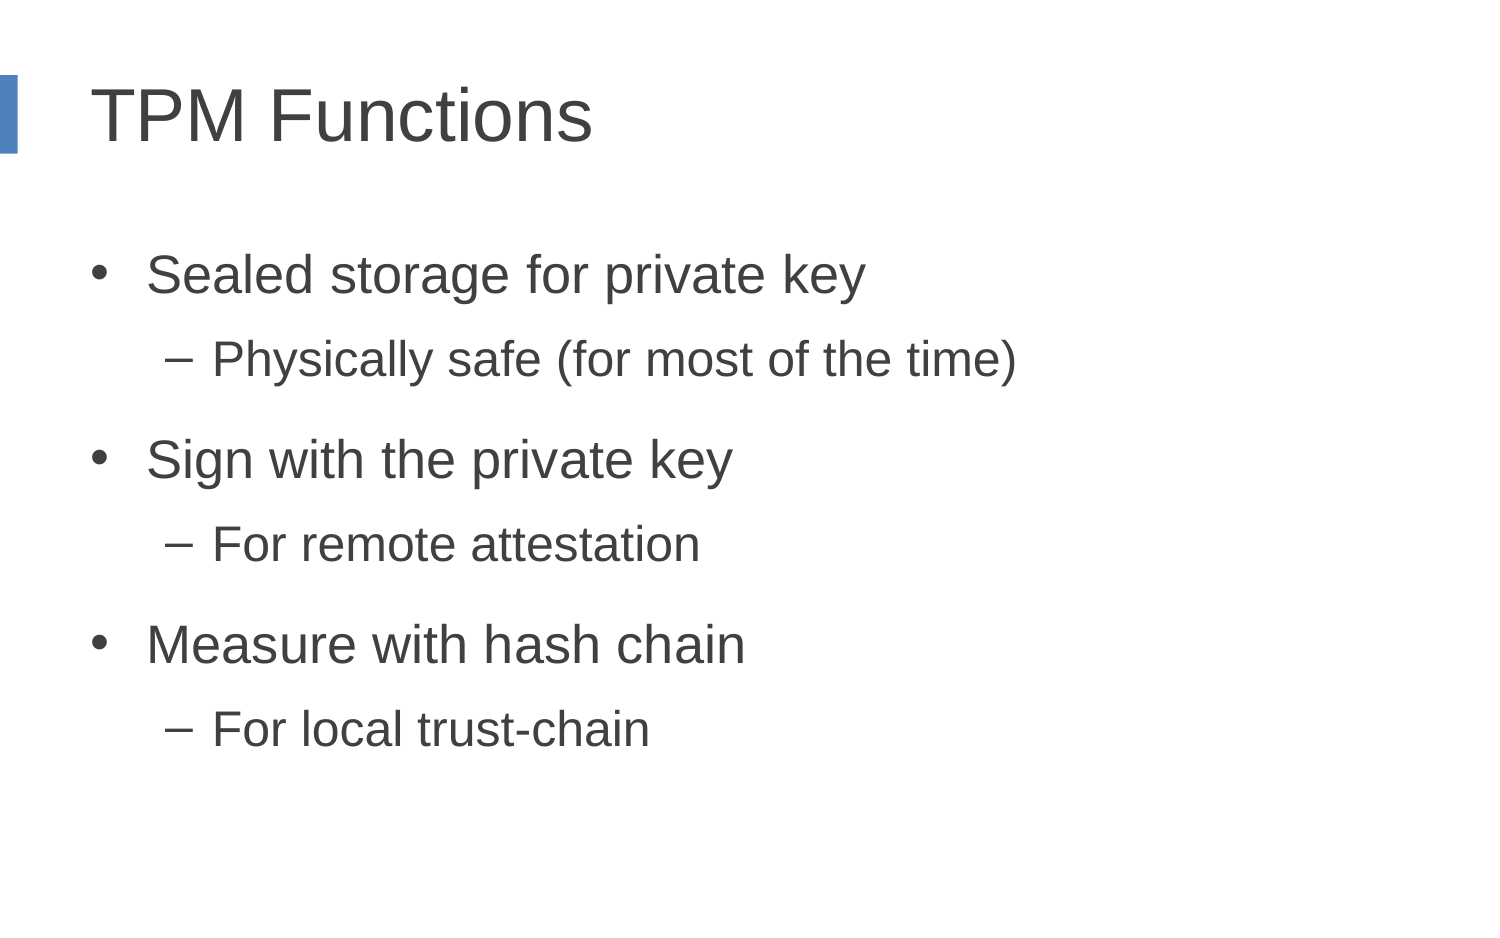

# TPM Functions
Sealed storage for private key
Physically safe (for most of the time)
Sign with the private key
For remote attestation
Measure with hash chain
For local trust-chain